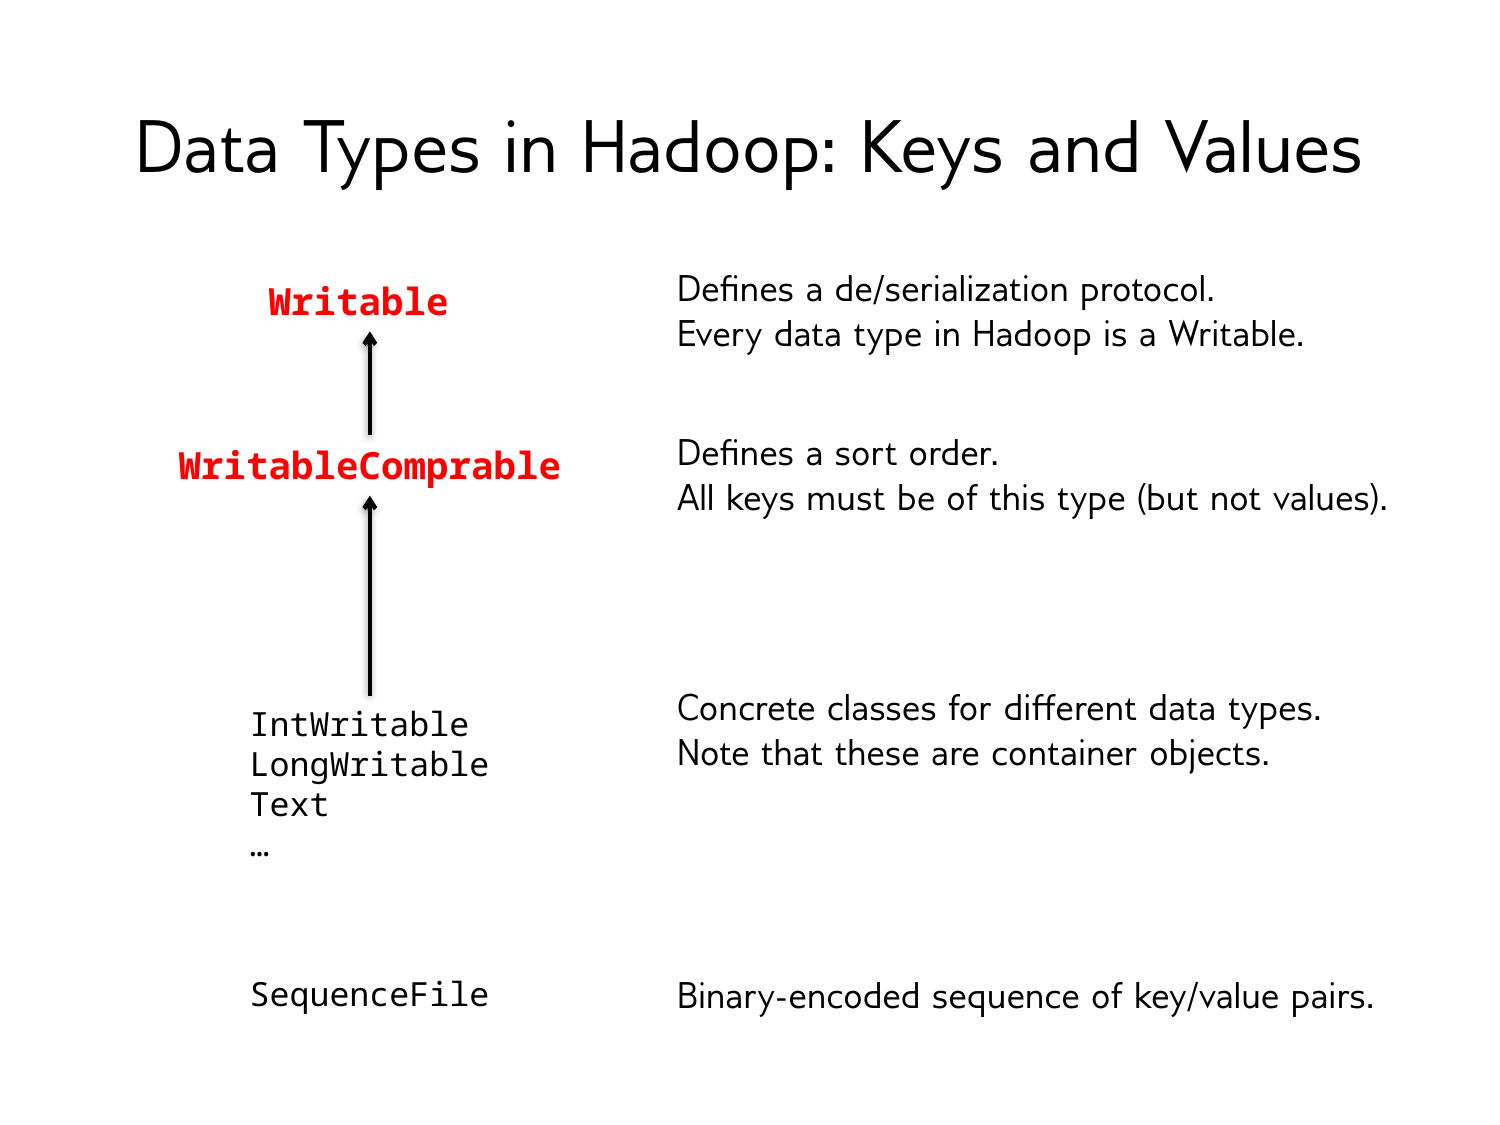

Data Types in Hadoop: Keys and Values
Defines a de/serialization protocol.
Every data type in Hadoop is a Writable.
Writable
Defines a sort order.
All keys must be of this type (but not values).
WritableComprable
Concrete classes for different data types.
Note that these are container objects.
IntWritable
LongWritable
Text
…
Binary-encoded sequence of key/value pairs.
SequenceFile